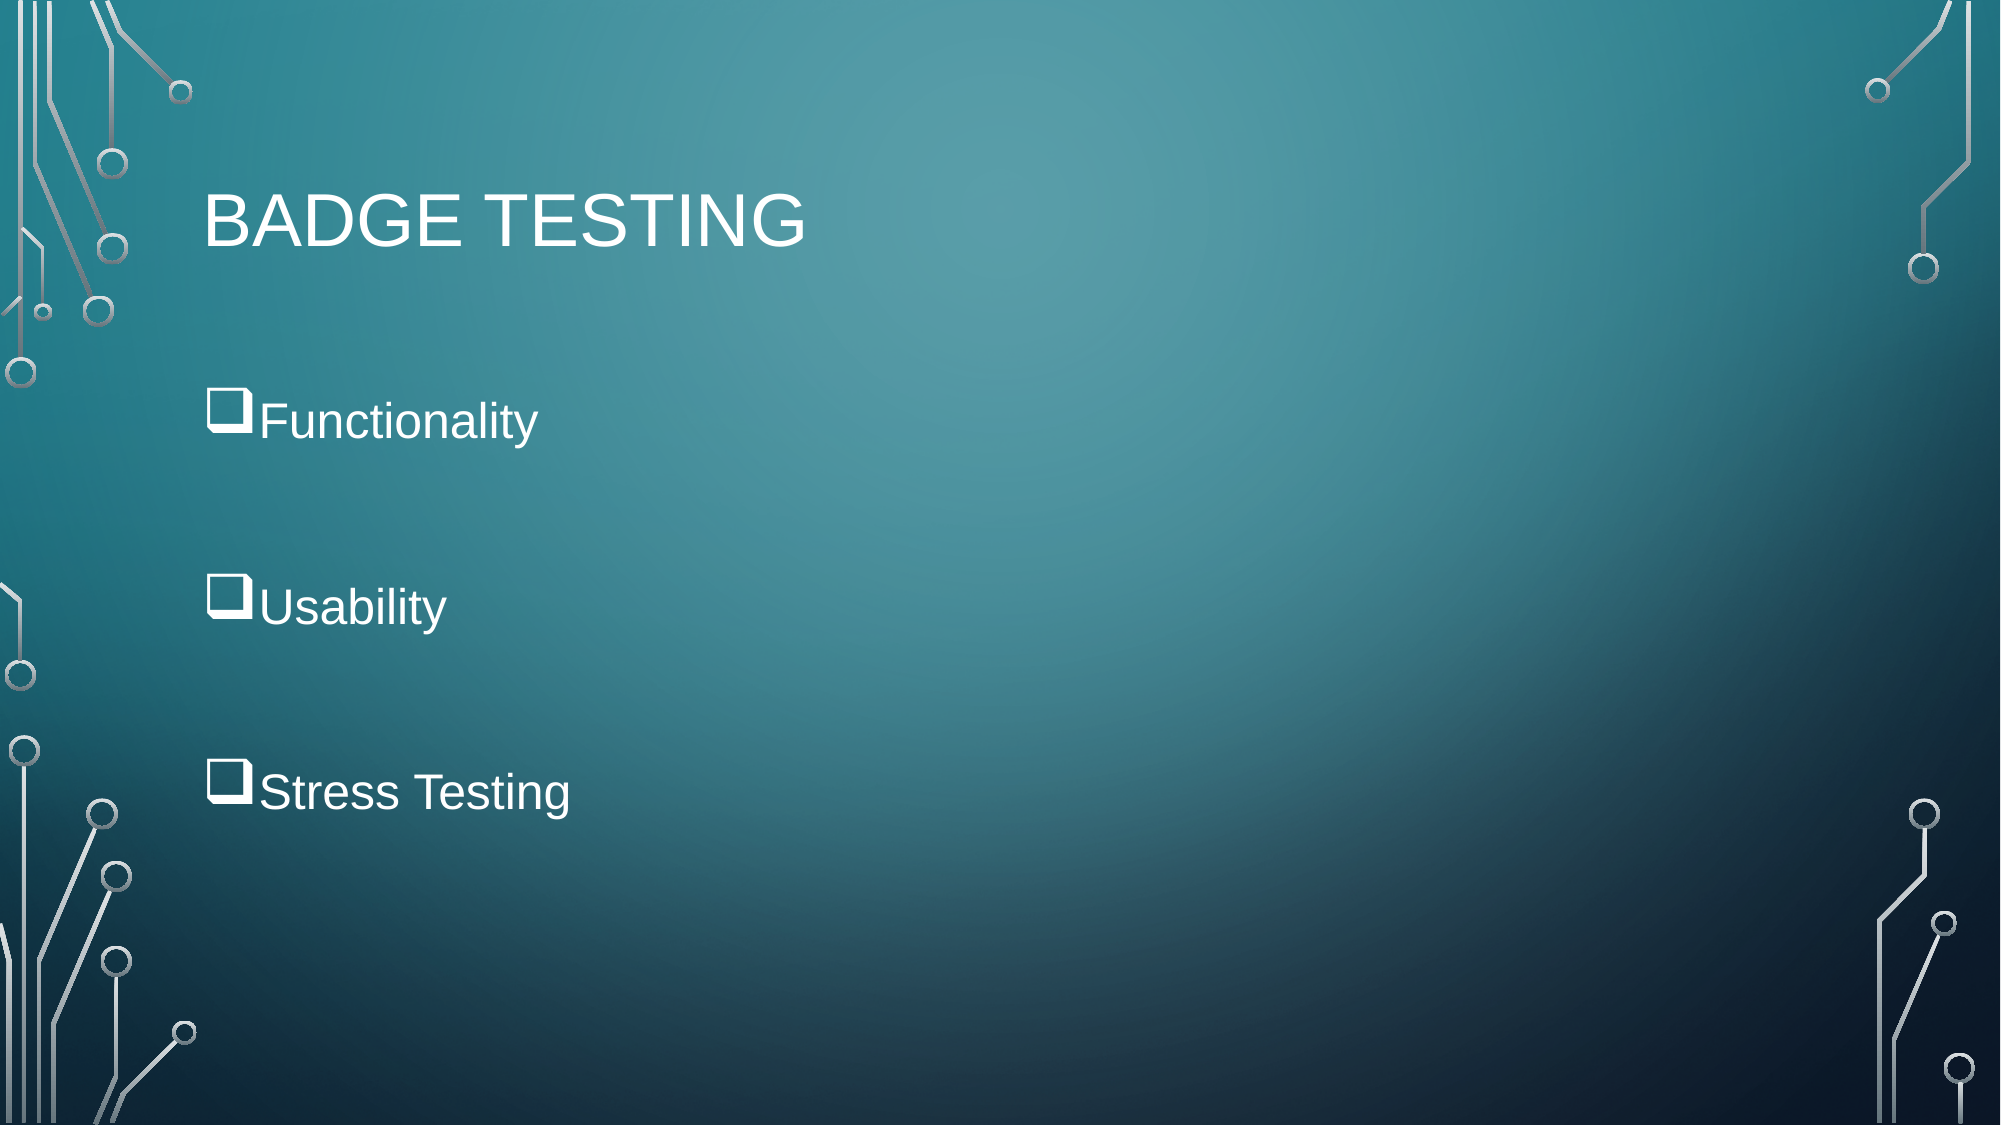

# Badge Testing
Functionality

Usability

Stress Testing